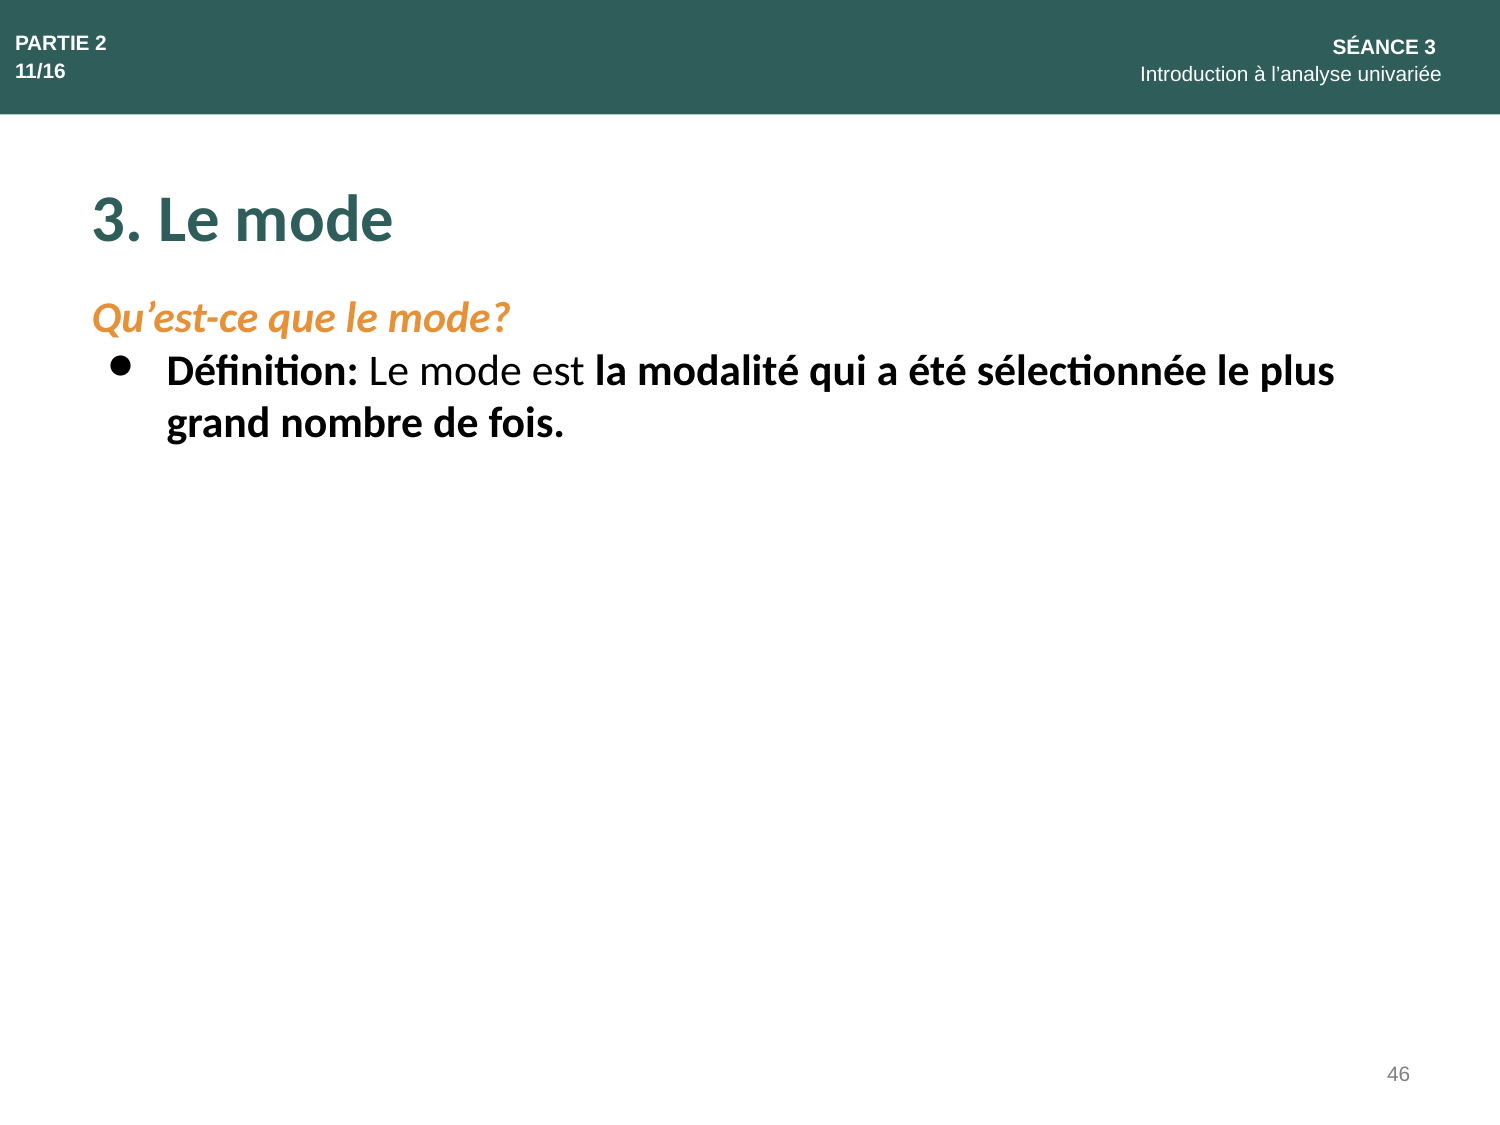

PARTIE 2
11/16

SÉANCE 3
Introduction à l’analyse univariée
3. Le mode

Qu’est-ce que le mode?
Définition: Le mode est la modalité qui a été sélectionnée le plus grand nombre de fois.

46